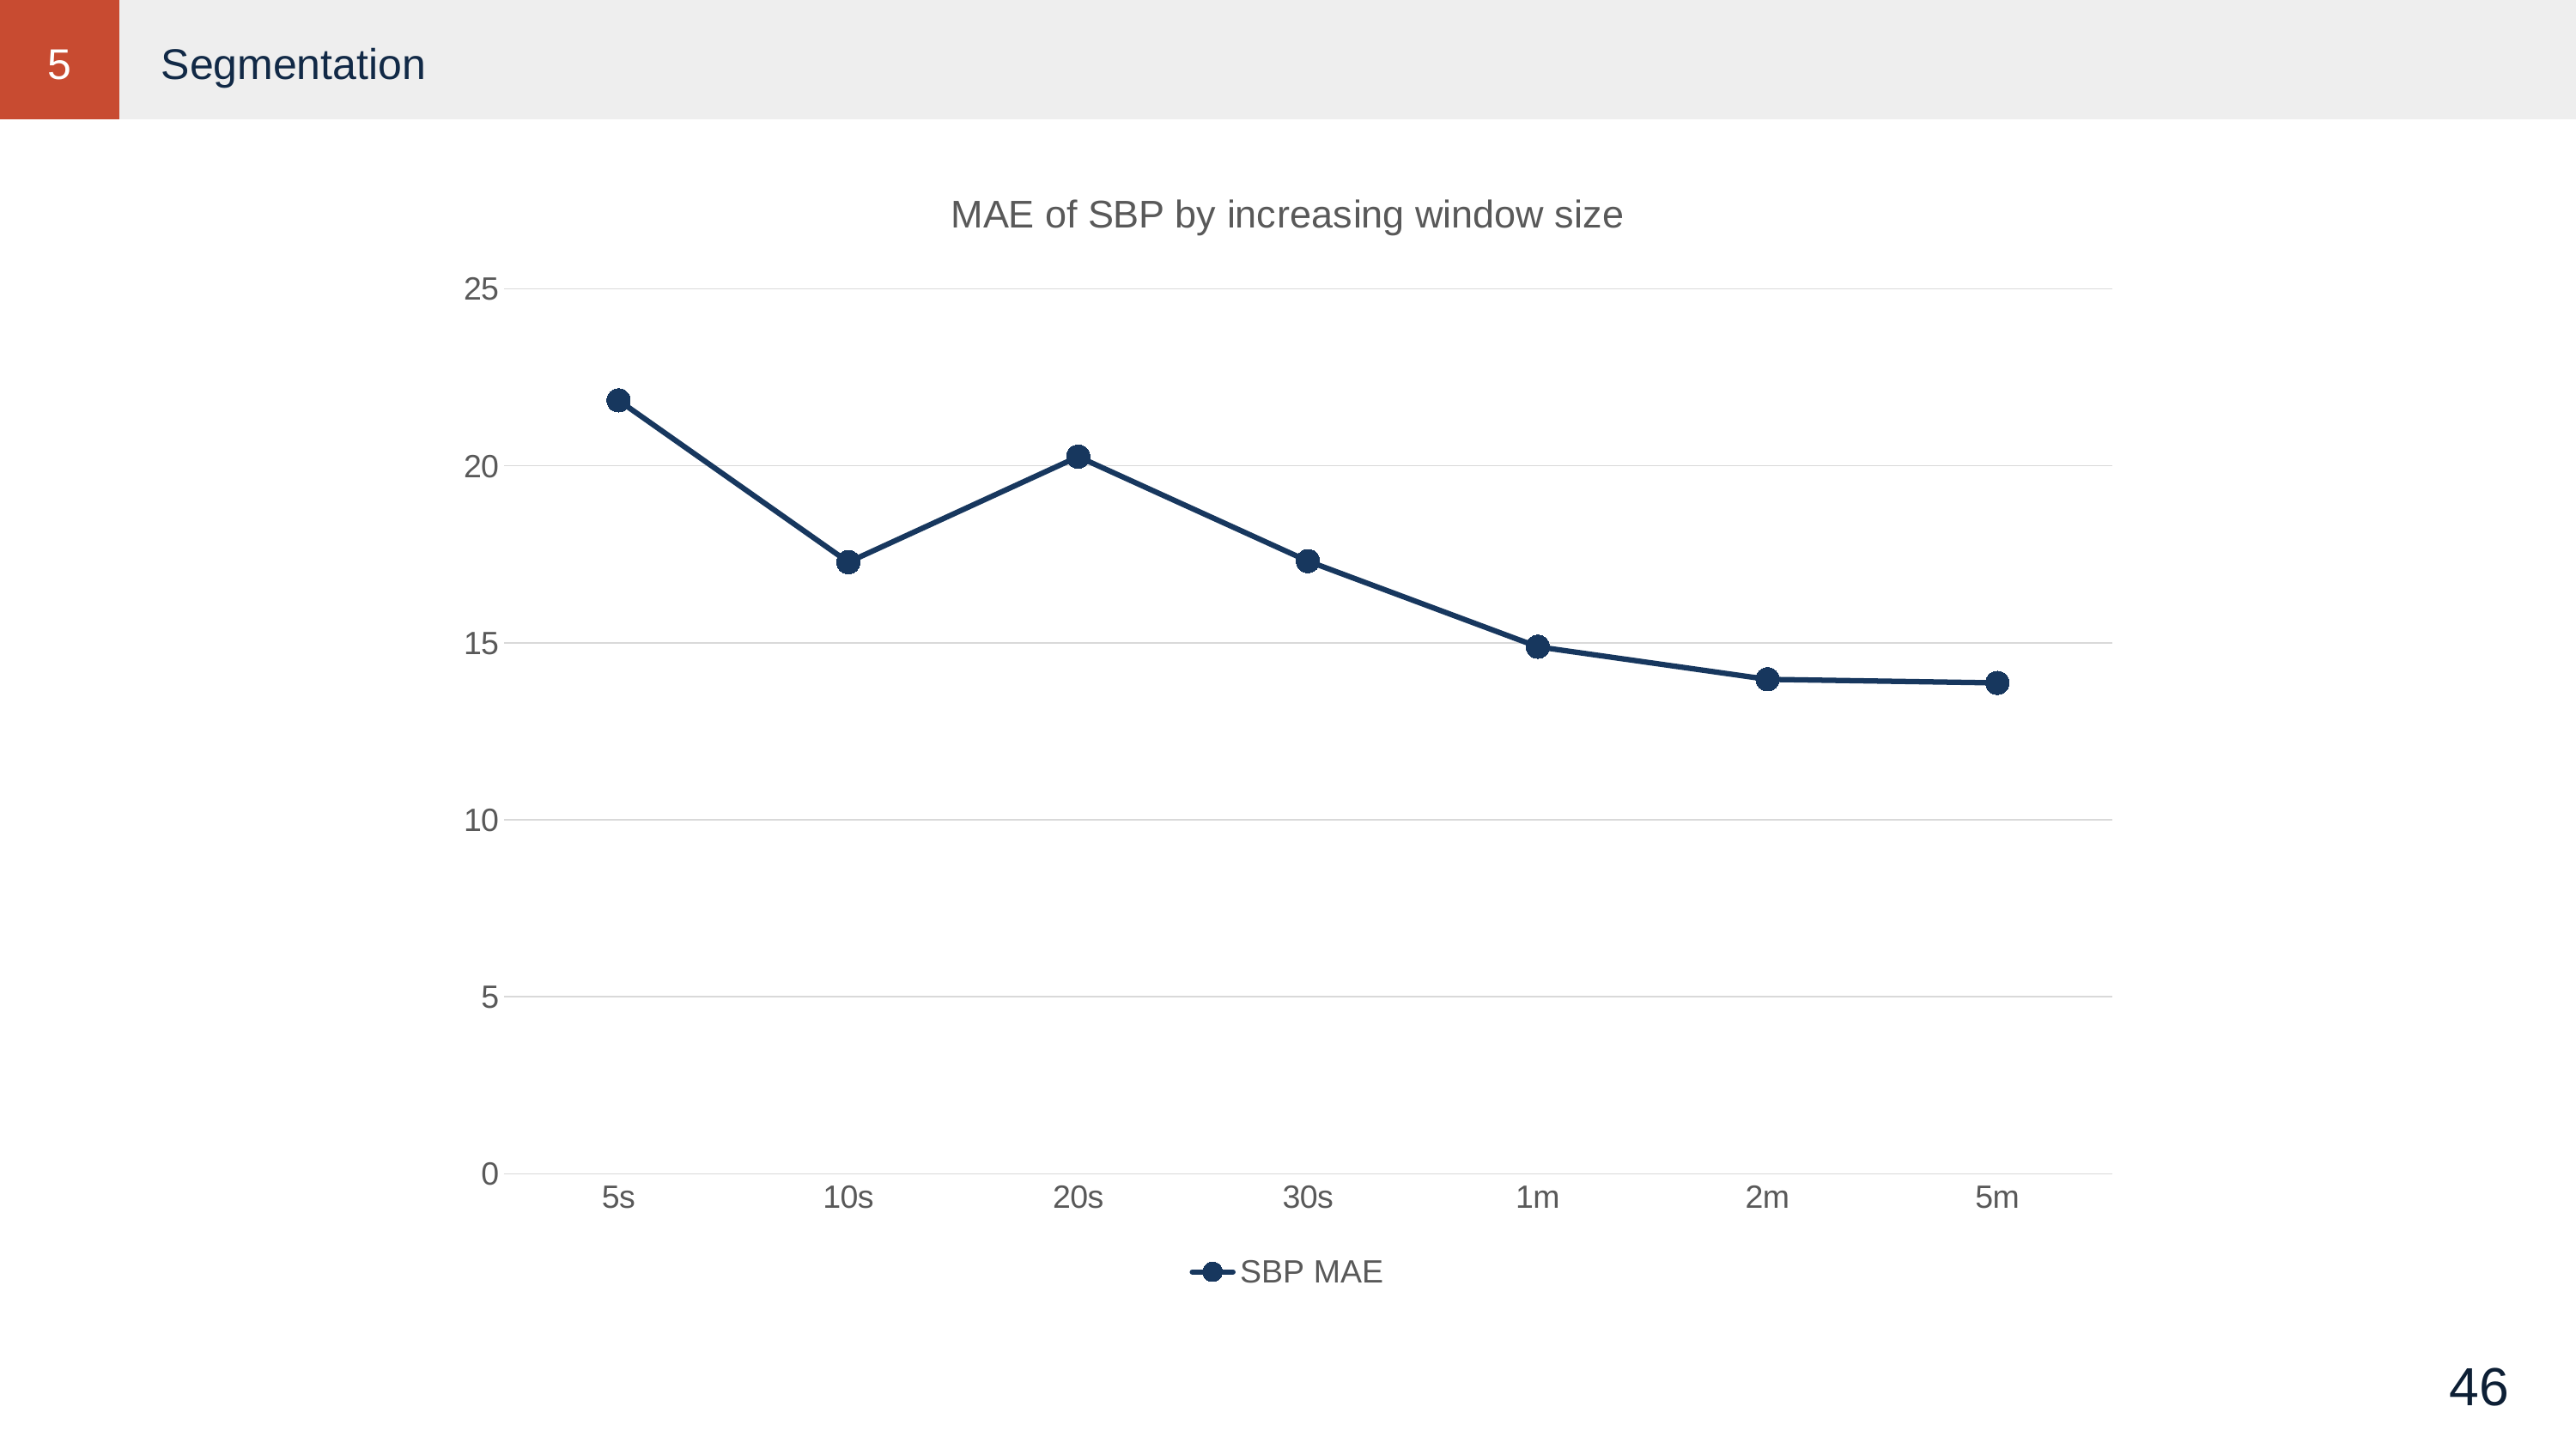

5
Segmentation

### Chart: MAE of SBP by increasing window size

| Category | SBP MAE |
|---|---|
| 5s | 21.85 |
| 10s | 17.28 |
| 20s | 20.26 |
| 30s | 17.31 |
| 1m | 14.89 |
| 2m | 13.97 |
| 5m | 13.87 |
46